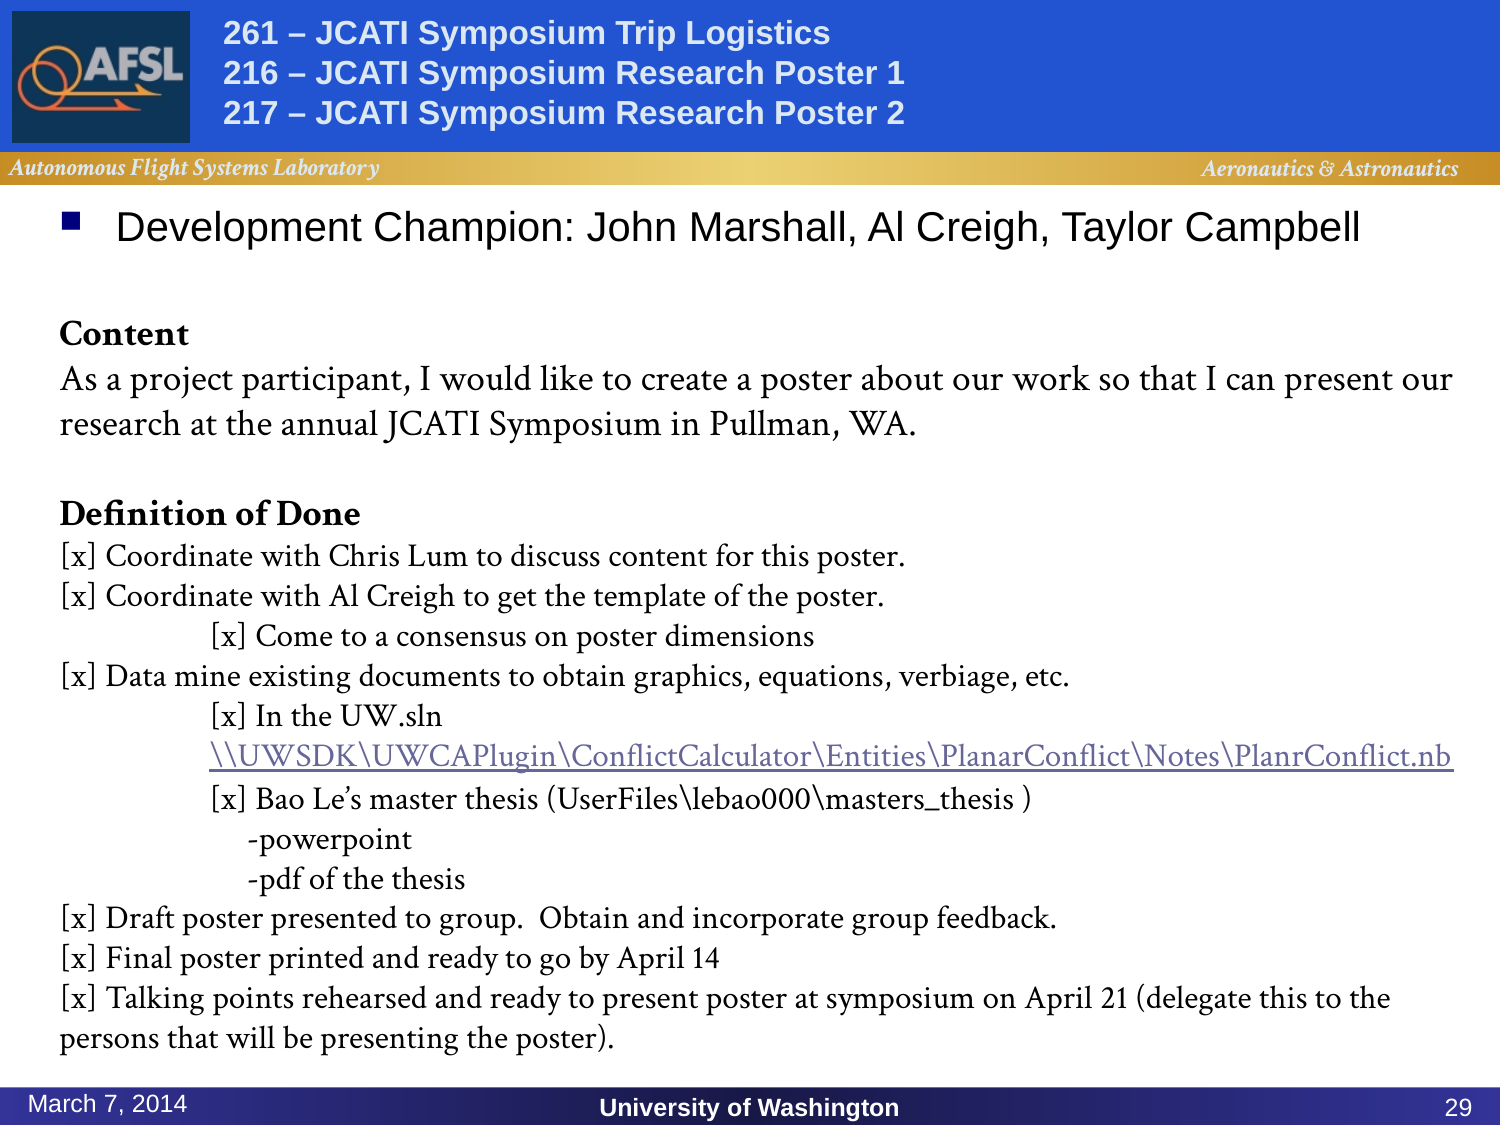

# 261 – JCATI Symposium Trip Logistics 216 – JCATI Symposium Research Poster 1 217 – JCATI Symposium Research Poster 2
Development Champion: John Marshall, Al Creigh, Taylor Campbell

Content
As a project participant, I would like to create a poster about our work so that I can present our research at the annual JCATI Symposium in Pullman, WA.

Definition of Done
[x] Coordinate with Chris Lum to discuss content for this poster.
[x] Coordinate with Al Creigh to get the template of the poster.
	[x] Come to a consensus on poster dimensions
[x] Data mine existing documents to obtain graphics, equations, verbiage, etc.
	[x] In the UW.sln
	\\UWSDK\UWCAPlugin\ConflictCalculator\Entities\PlanarConflict\Notes\PlanrConflict.nb
	[x] Bao Le’s master thesis (UserFiles\lebao000\masters_thesis )
	     -powerpoint
 	     -pdf of the thesis
[x] Draft poster presented to group.  Obtain and incorporate group feedback.
[x] Final poster printed and ready to go by April 14
[x] Talking points rehearsed and ready to present poster at symposium on April 21 (delegate this to the persons that will be presenting the poster).
March 7, 2014
University of Washington
29